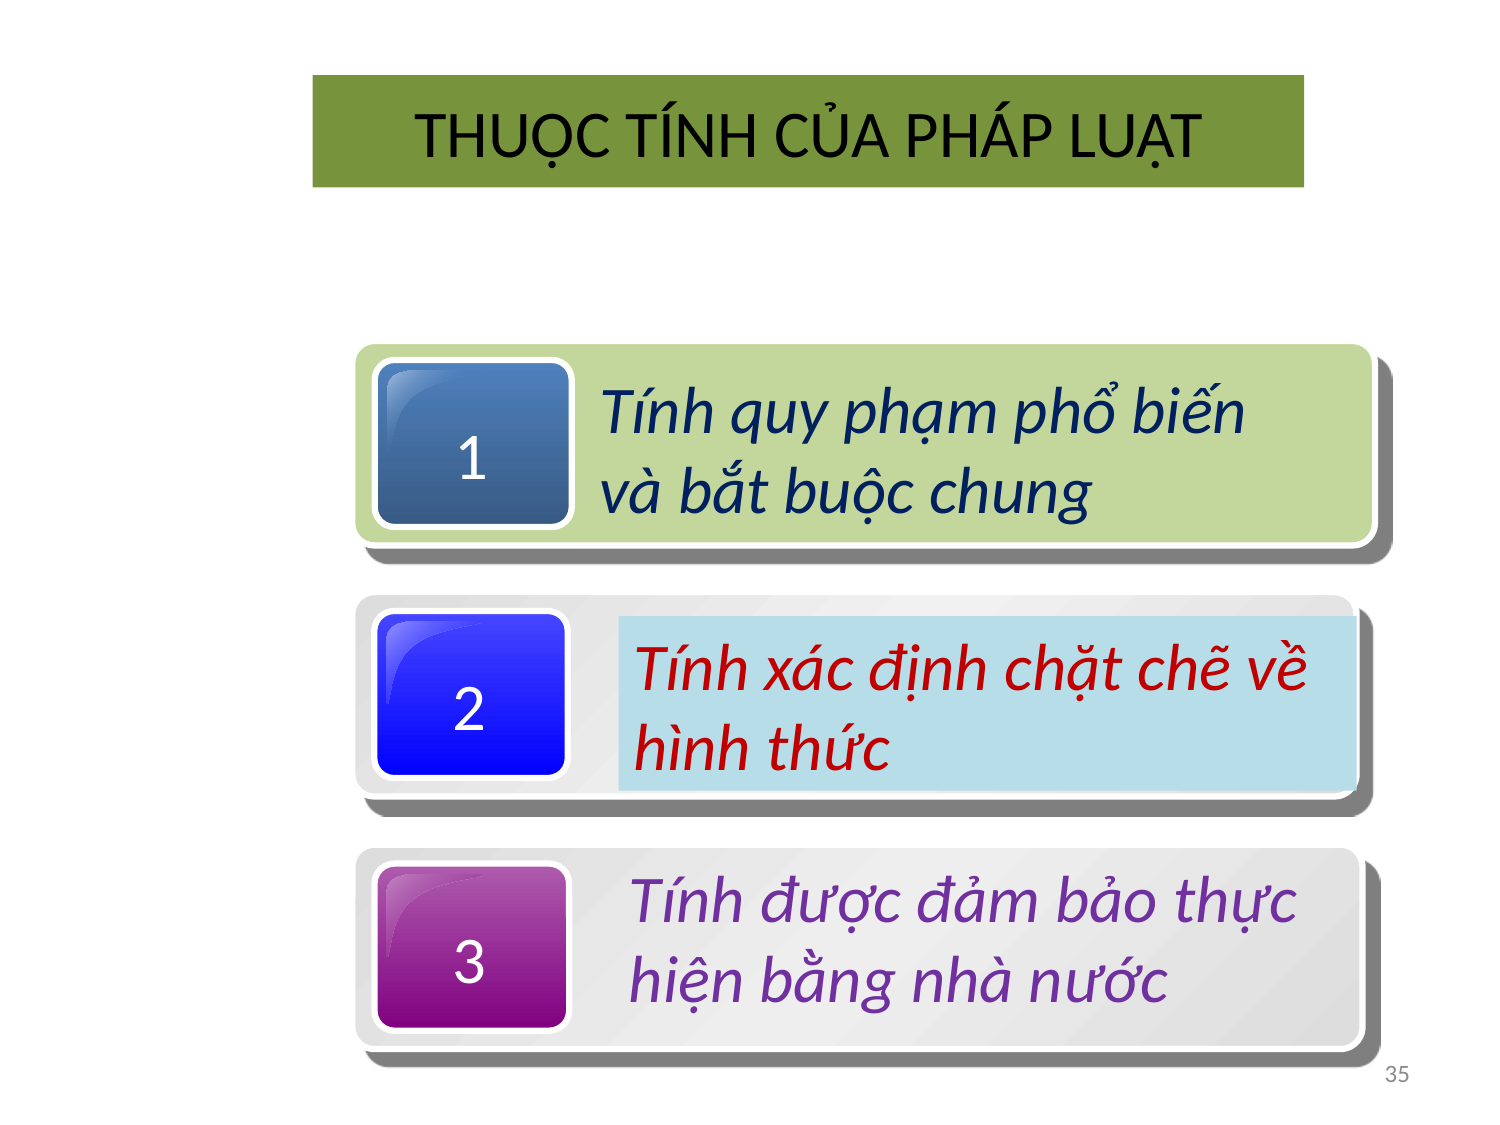

# THUỘC TÍNH CỦA PHÁP LUẬT

1
Tính quy phạm phổ biến và bắt buộc chung

2
Tính xác định chặt chẽ về hình thức

Tính được đảm bảo thực hiện bằng nhà nước

3
35